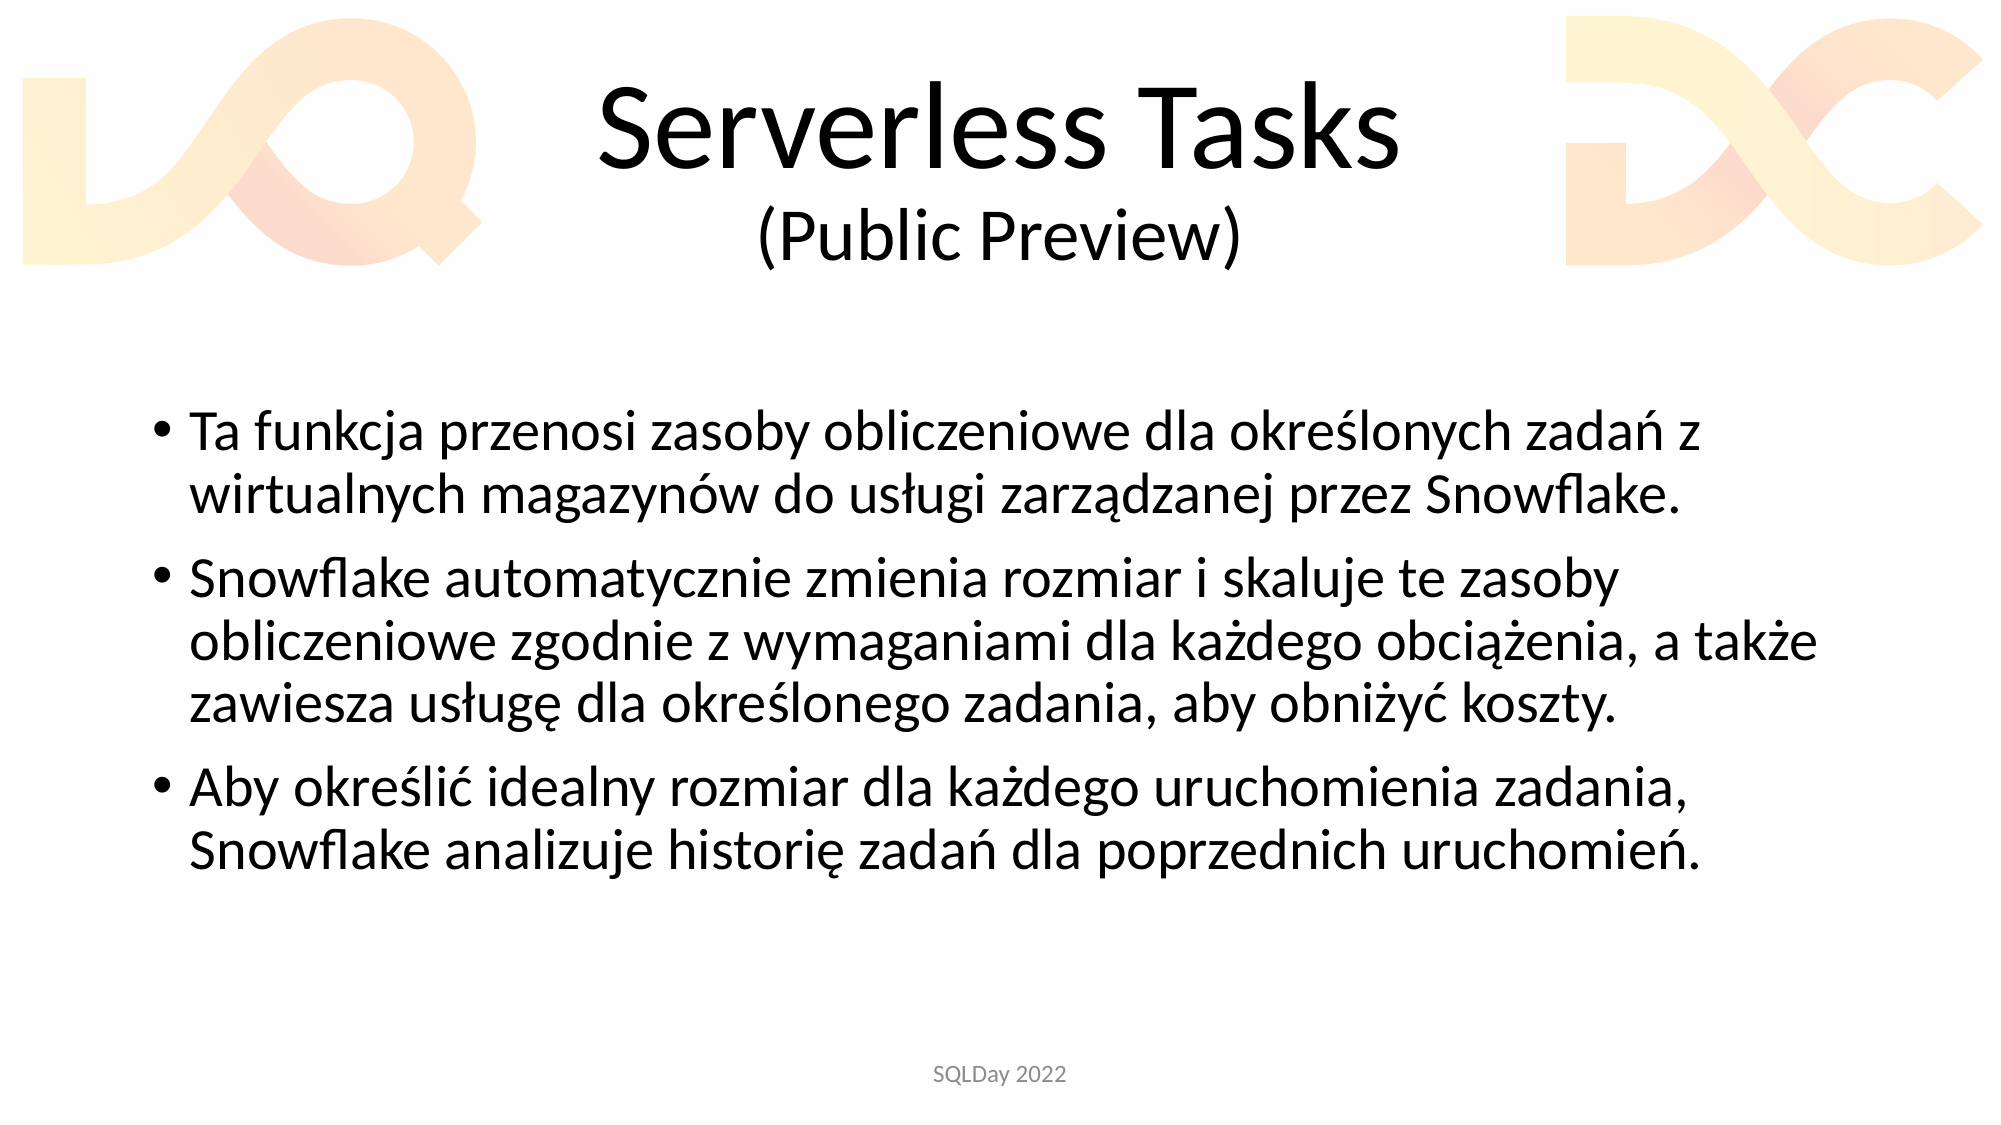

# Serverless Tasks (Public Preview)
Ta funkcja przenosi zasoby obliczeniowe dla określonych zadań z wirtualnych magazynów do usługi zarządzanej przez Snowflake.
Snowflake automatycznie zmienia rozmiar i skaluje te zasoby obliczeniowe zgodnie z wymaganiami dla każdego obciążenia, a także zawiesza usługę dla określonego zadania, aby obniżyć koszty.
Aby określić idealny rozmiar dla każdego uruchomienia zadania, Snowflake analizuje historię zadań dla poprzednich uruchomień.
SQLDay 2022